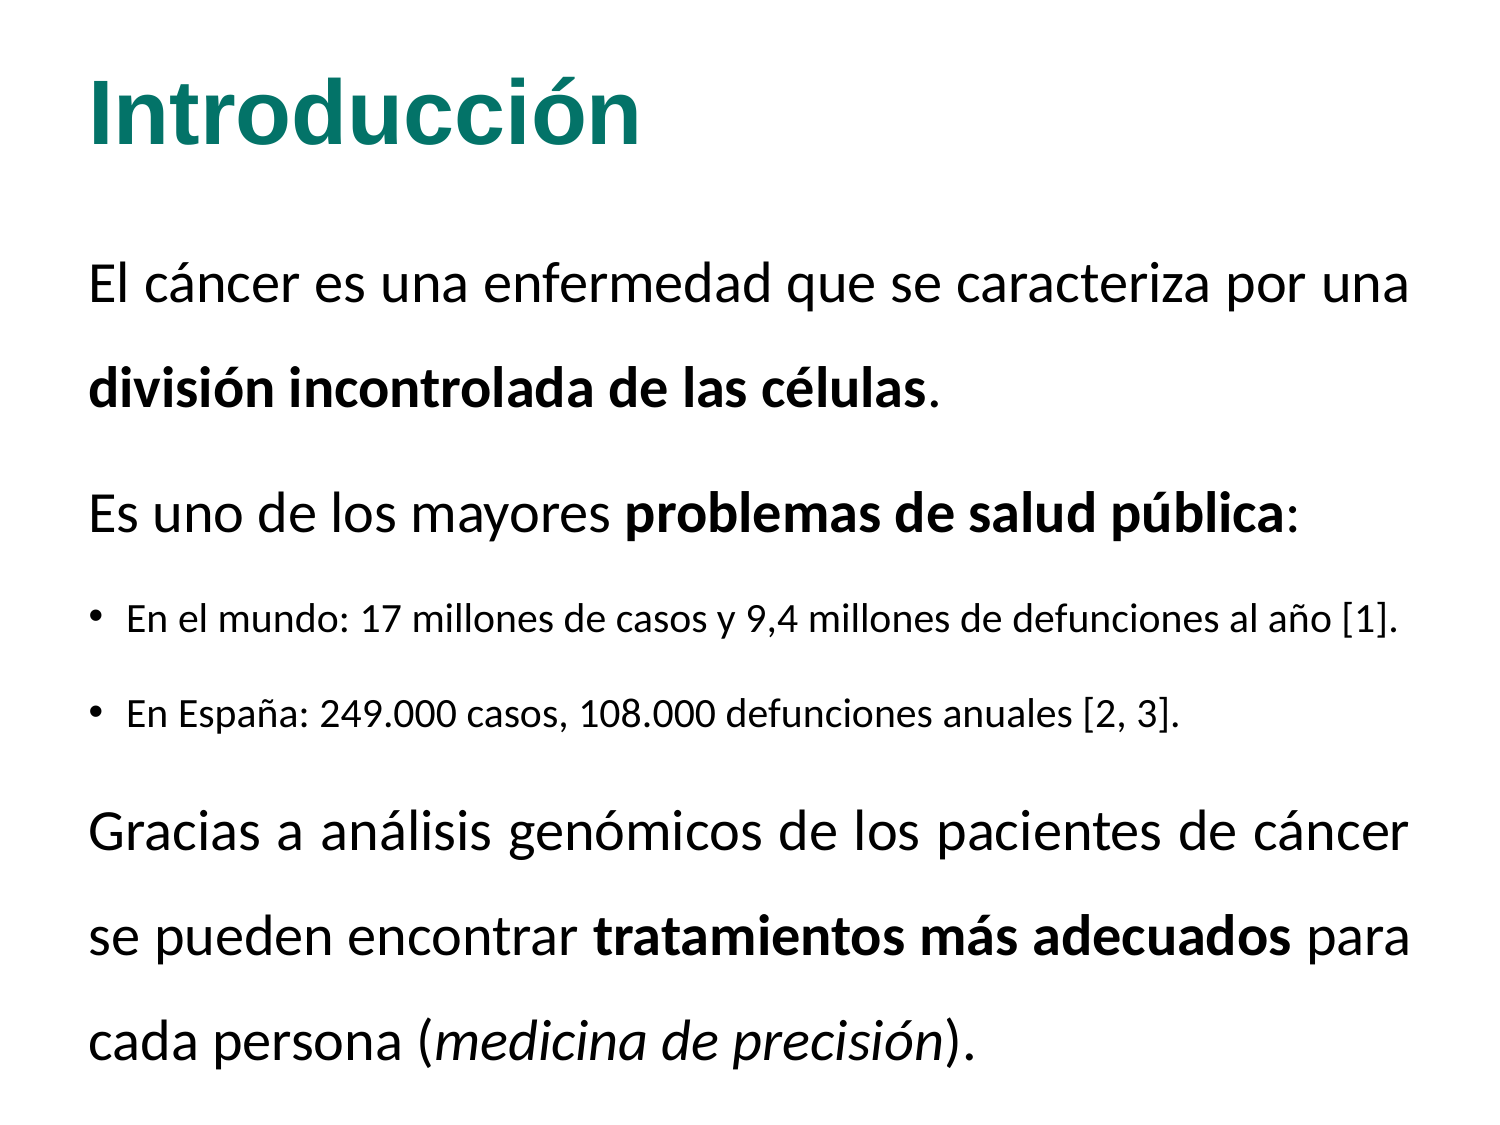

Introducción
El cáncer es una enfermedad que se caracteriza por una división incontrolada de las células.
Es uno de los mayores problemas de salud pública:
En el mundo: 17 millones de casos y 9,4 millones de defunciones al año [1].
En España: 249.000 casos, 108.000 defunciones anuales [2, 3].
Gracias a análisis genómicos de los pacientes de cáncer se pueden encontrar tratamientos más adecuados para cada persona (medicina de precisión).